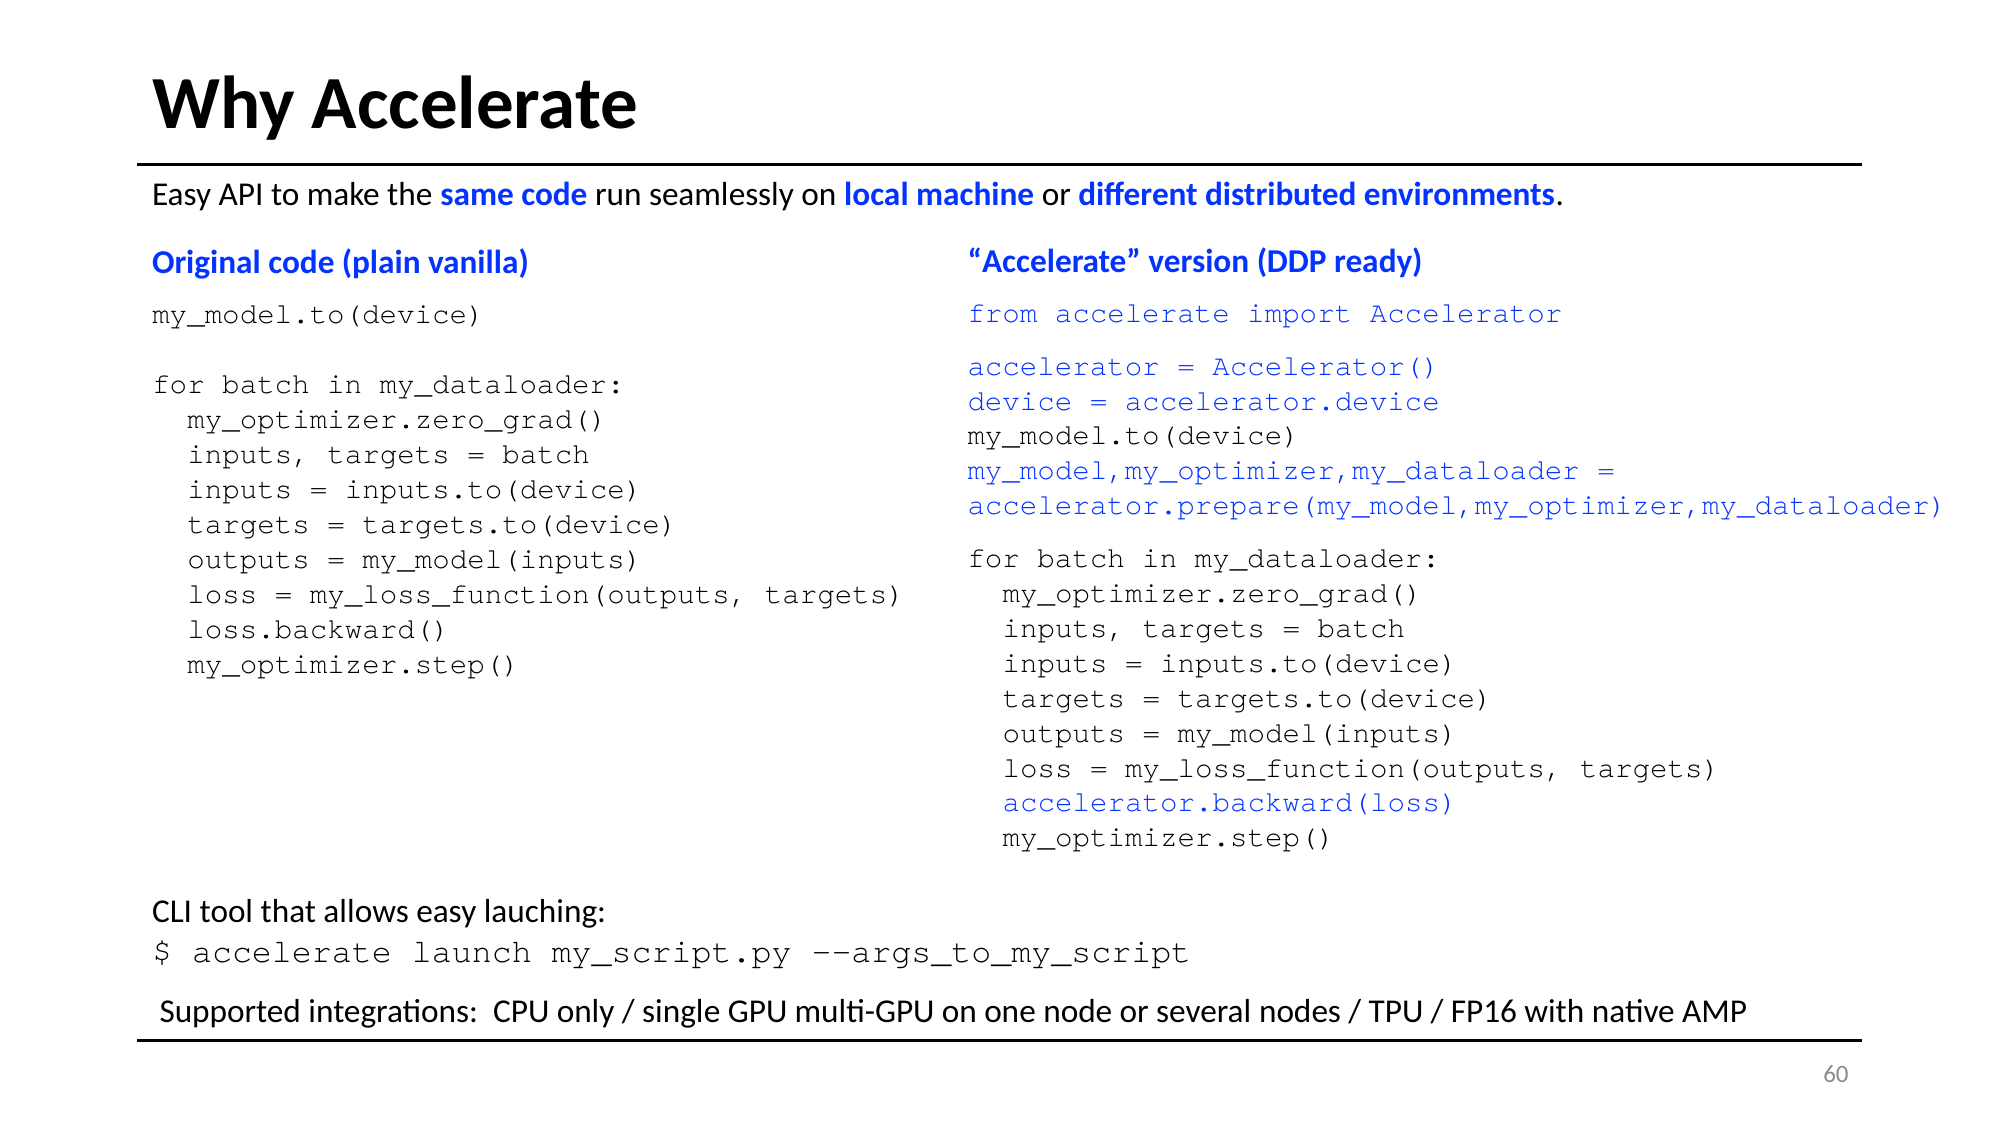

# Why Accelerate
Easy API to make the same code run seamlessly on local machine or different distributed environments.
“Accelerate” version (DDP ready)
from accelerate import Accelerator

accelerator = Accelerator()
device = accelerator.device
my_model.to(device)
my_model,my_optimizer,my_dataloader = accelerator.prepare(my_model,my_optimizer,my_dataloader)

for batch in my_dataloader:
  my_optimizer.zero_grad()
  inputs, targets = batch
  inputs = inputs.to(device)
  targets = targets.to(device)
  outputs = my_model(inputs)
  loss = my_loss_function(outputs, targets)
  accelerator.backward(loss)
  my_optimizer.step()
Original code (plain vanilla)
my_model.to(device)

for batch in my_dataloader:
  my_optimizer.zero_grad()
  inputs, targets = batch
  inputs = inputs.to(device)
  targets = targets.to(device)
  outputs = my_model(inputs)
  loss = my_loss_function(outputs, targets)
  loss.backward()
  my_optimizer.step()
CLI tool that allows easy lauching:
$ accelerate launch my_script.py --args_to_my_script

 Supported integrations:  CPU only / single GPU multi-GPU on one node or several nodes / TPU / FP16 with native AMP